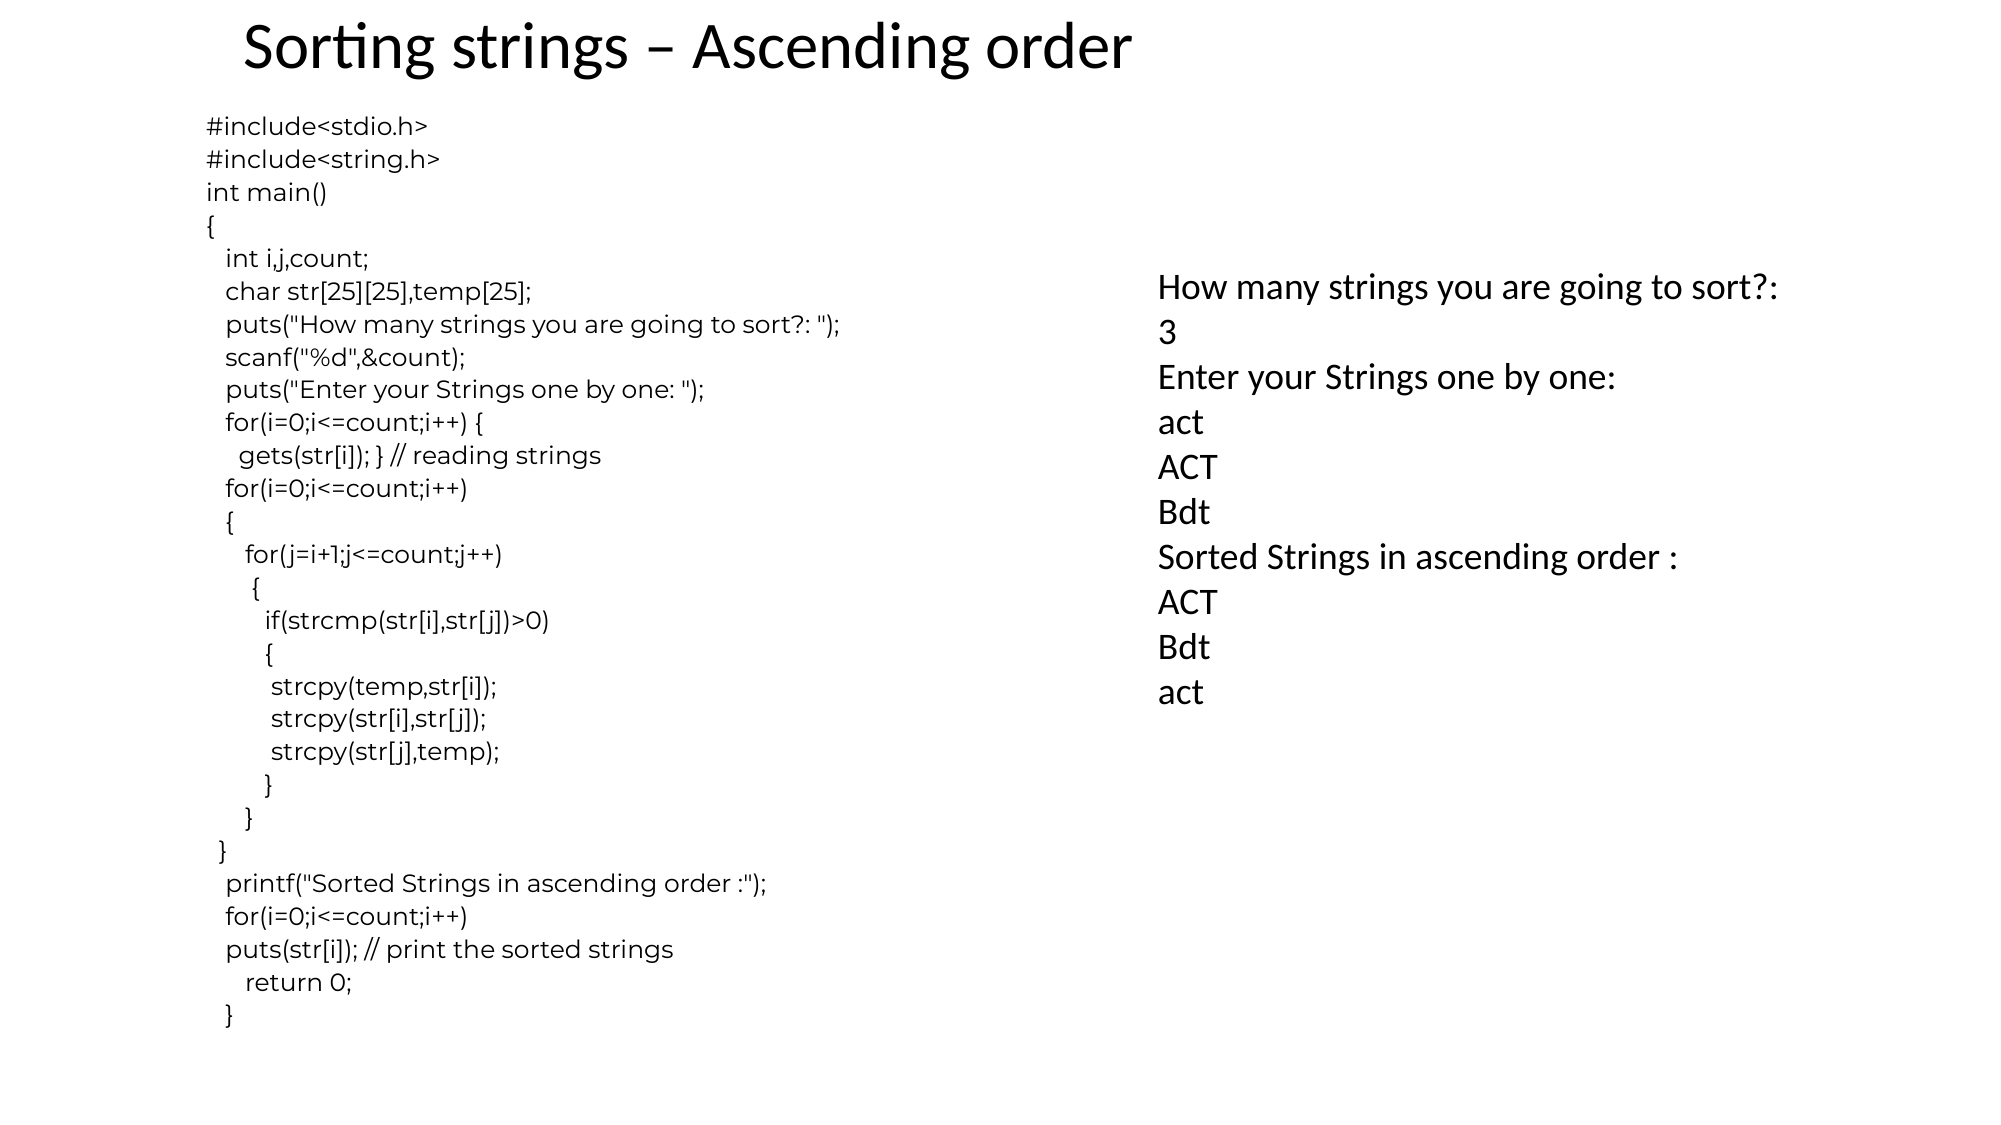

# Sorting strings – Ascending order

#include<stdio.h>
#include<string.h>
int main()
{
   int i,j,count;
   char str[25][25],temp[25];
   puts("How many strings you are going to sort?: ");
   scanf("%d",&count);
   puts("Enter your Strings one by one: ");
   for(i=0;i<=count;i++) {
     gets(str[i]); } // reading strings
   for(i=0;i<=count;i++)
   {
      for(j=i+1;j<=count;j++)
       {
         if(strcmp(str[i],str[j])>0)
         {
          strcpy(temp,str[i]);
          strcpy(str[i],str[j]);
          strcpy(str[j],temp);
         }
      }
  }
   printf("Sorted Strings in ascending order :");
   for(i=0;i<=count;i++)
   puts(str[i]); // print the sorted strings
      return 0;
   }
How many strings you are going to sort?:
3
Enter your Strings one by one:
act
ACT
Bdt
Sorted Strings in ascending order :
ACT
Bdt
act